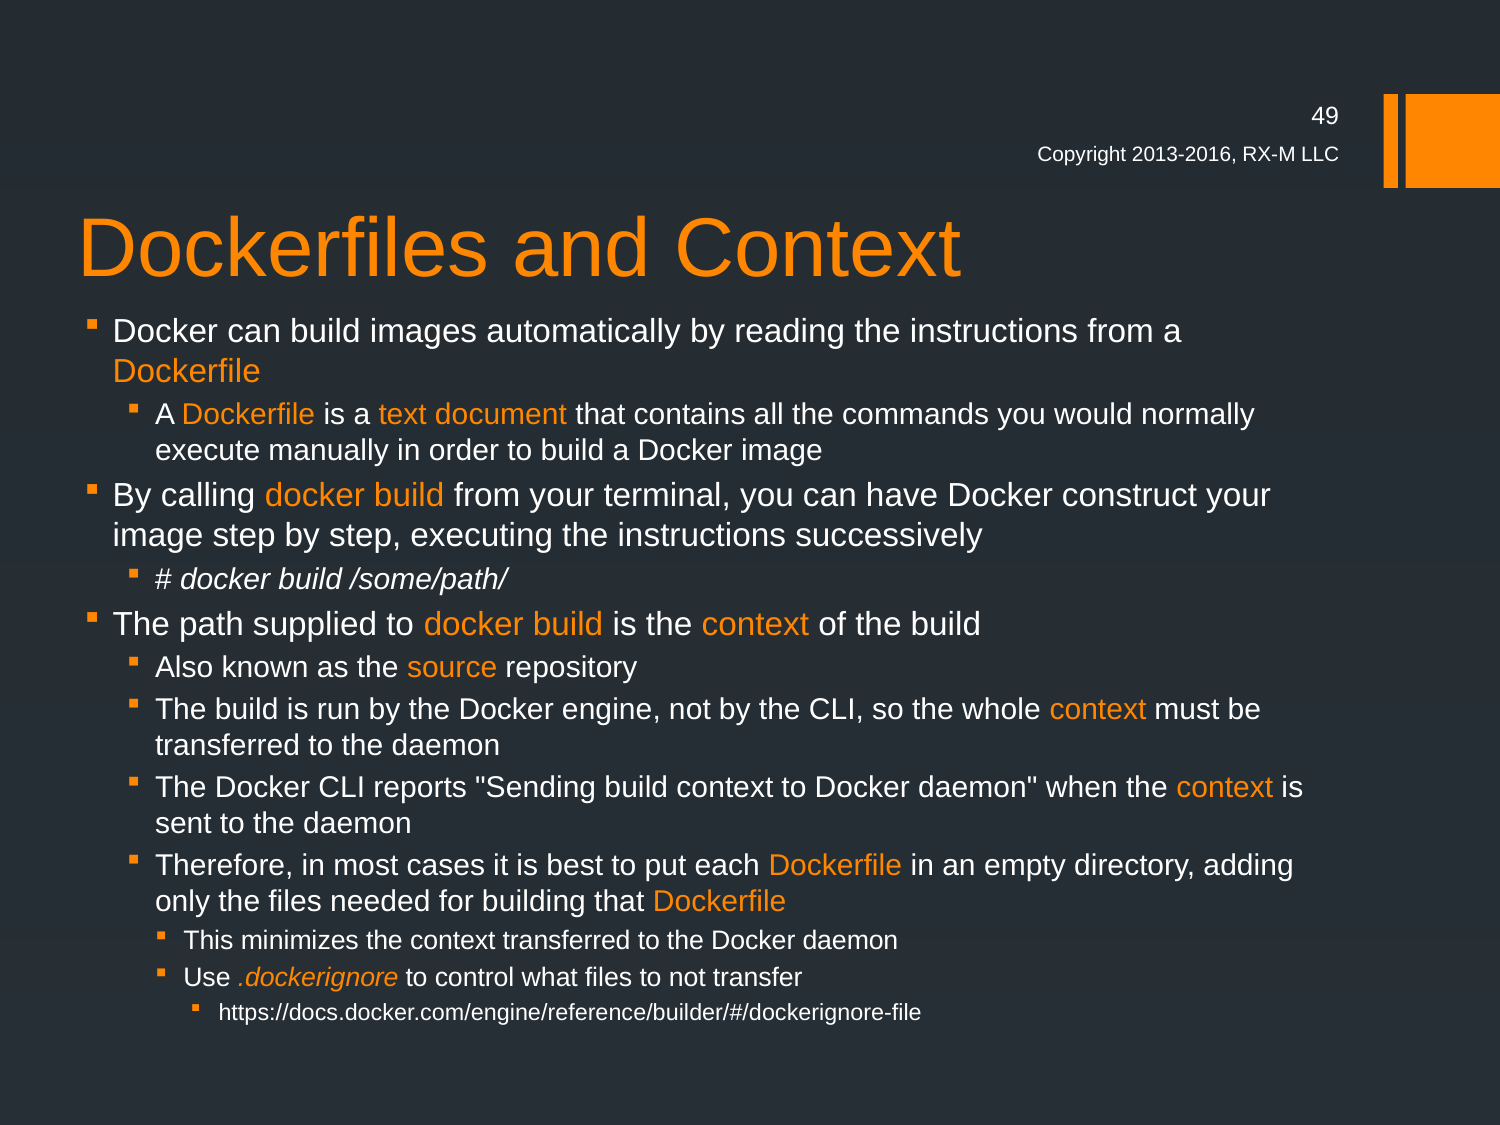

49
# Dockerfiles and Context
Copyright 2013-2016, RX-M LLC
Docker can build images automatically by reading the instructions from a Dockerfile
A Dockerfile is a text document that contains all the commands you would normally execute manually in order to build a Docker image
By calling docker build from your terminal, you can have Docker construct your image step by step, executing the instructions successively
# docker build /some/path/
The path supplied to docker build is the context of the build
Also known as the source repository
The build is run by the Docker engine, not by the CLI, so the whole context must be transferred to the daemon
The Docker CLI reports "Sending build context to Docker daemon" when the context is sent to the daemon
Therefore, in most cases it is best to put each Dockerfile in an empty directory, adding only the files needed for building that Dockerfile
This minimizes the context transferred to the Docker daemon
Use .dockerignore to control what files to not transfer
https://docs.docker.com/engine/reference/builder/#/dockerignore-file